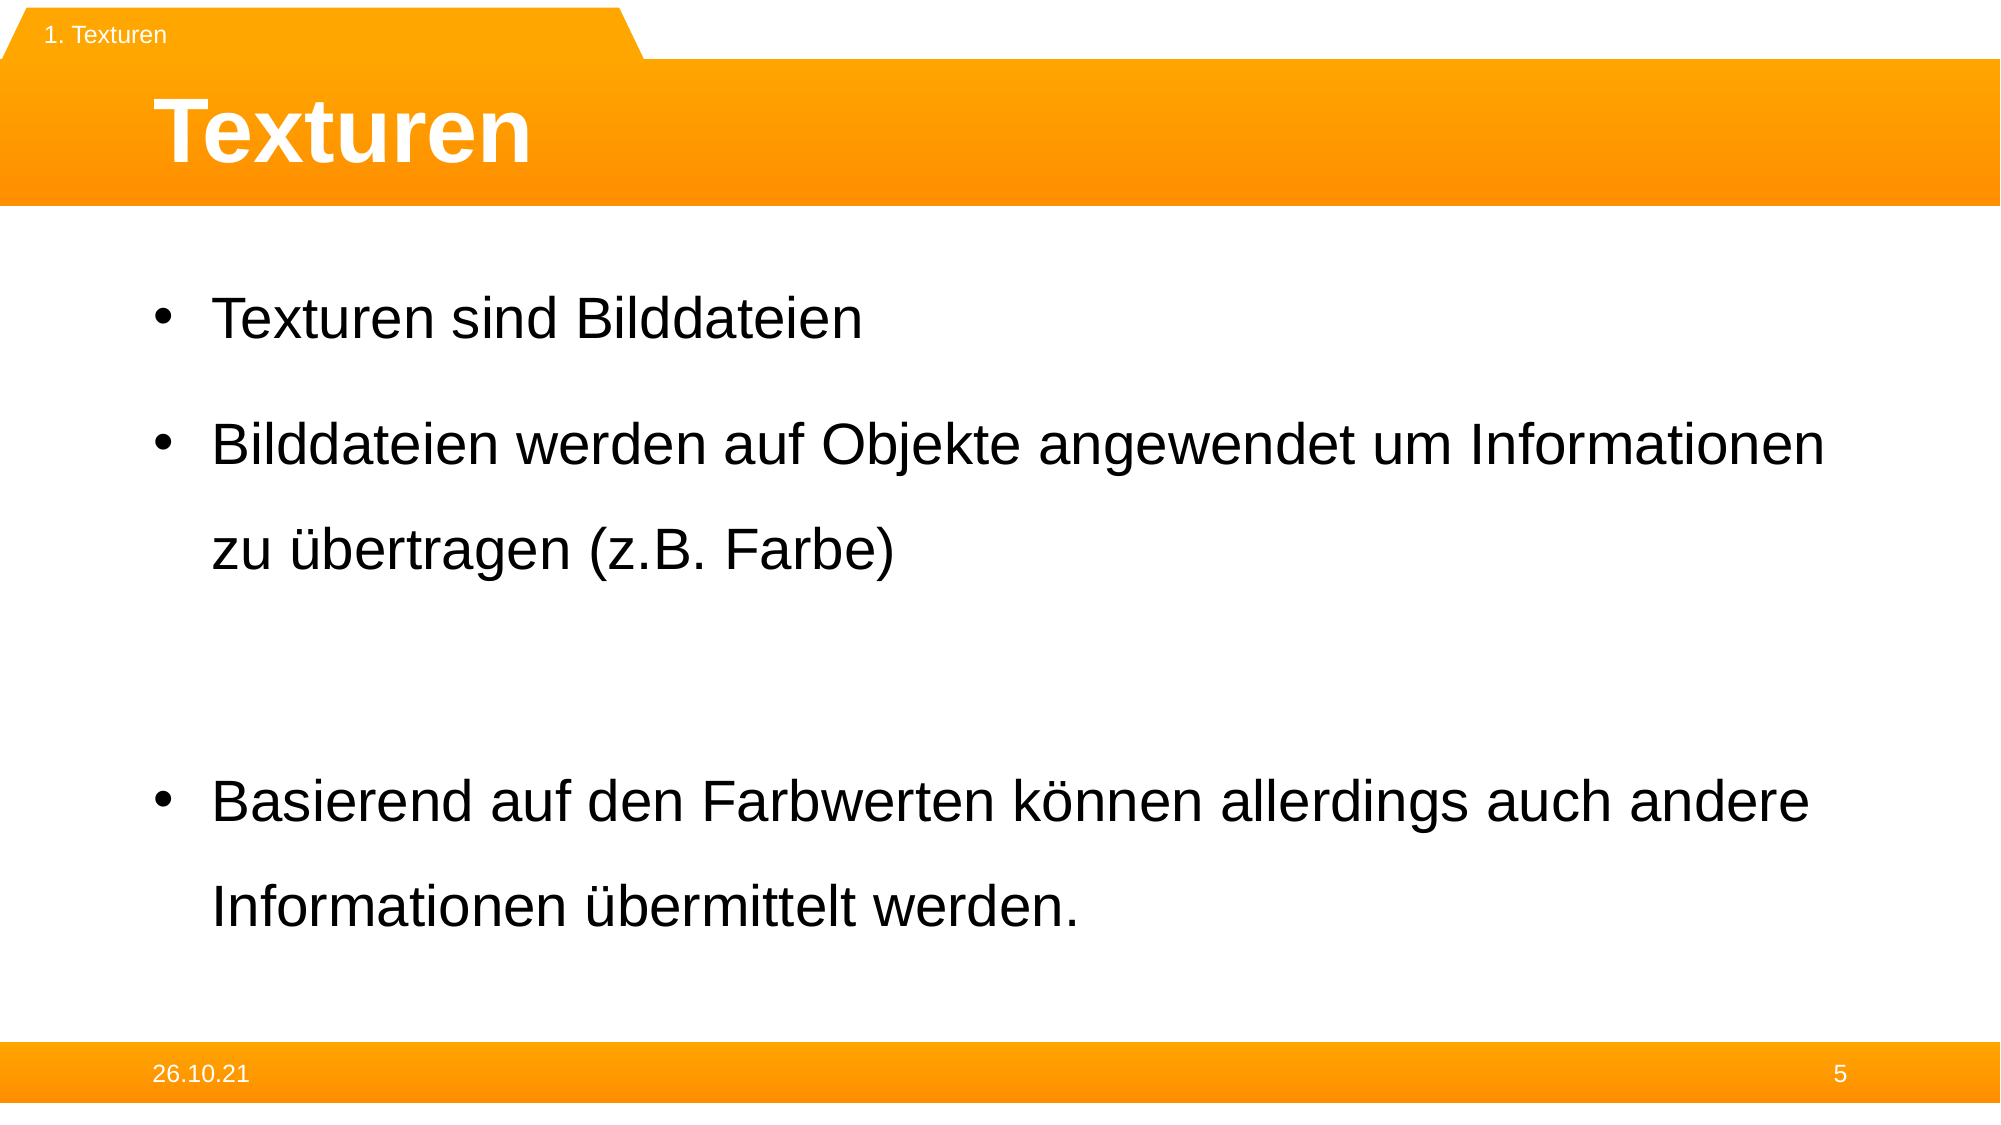

1. Texturen
# Texturen
Texturen sind Bilddateien
Bilddateien werden auf Objekte angewendet um Informationen zu übertragen (z.B. Farbe)

Basierend auf den Farbwerten können allerdings auch andere Informationen übermittelt werden.
26.10.21

5